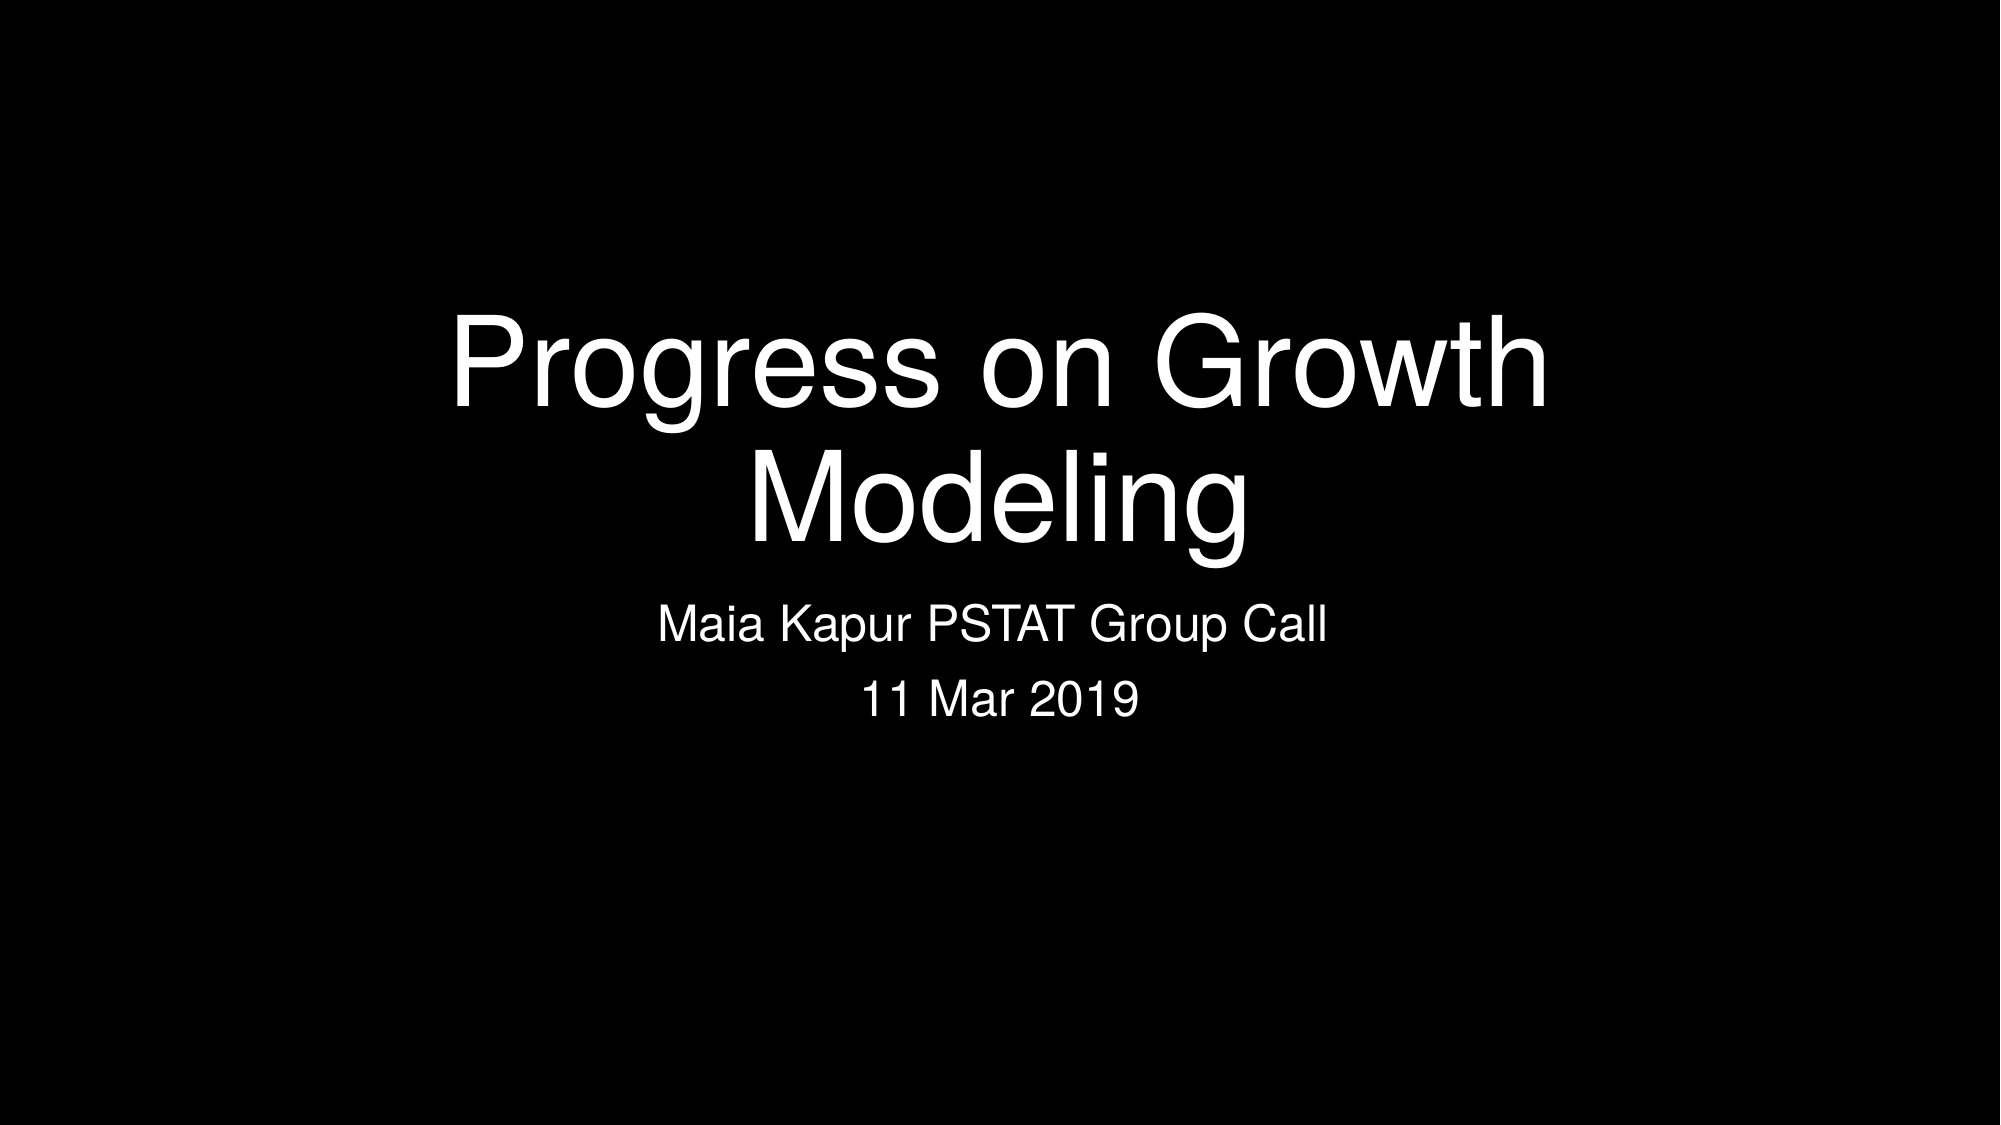

# Progress on Growth Modeling
Maia Kapur PSTAT Group Call
11 Mar 2019